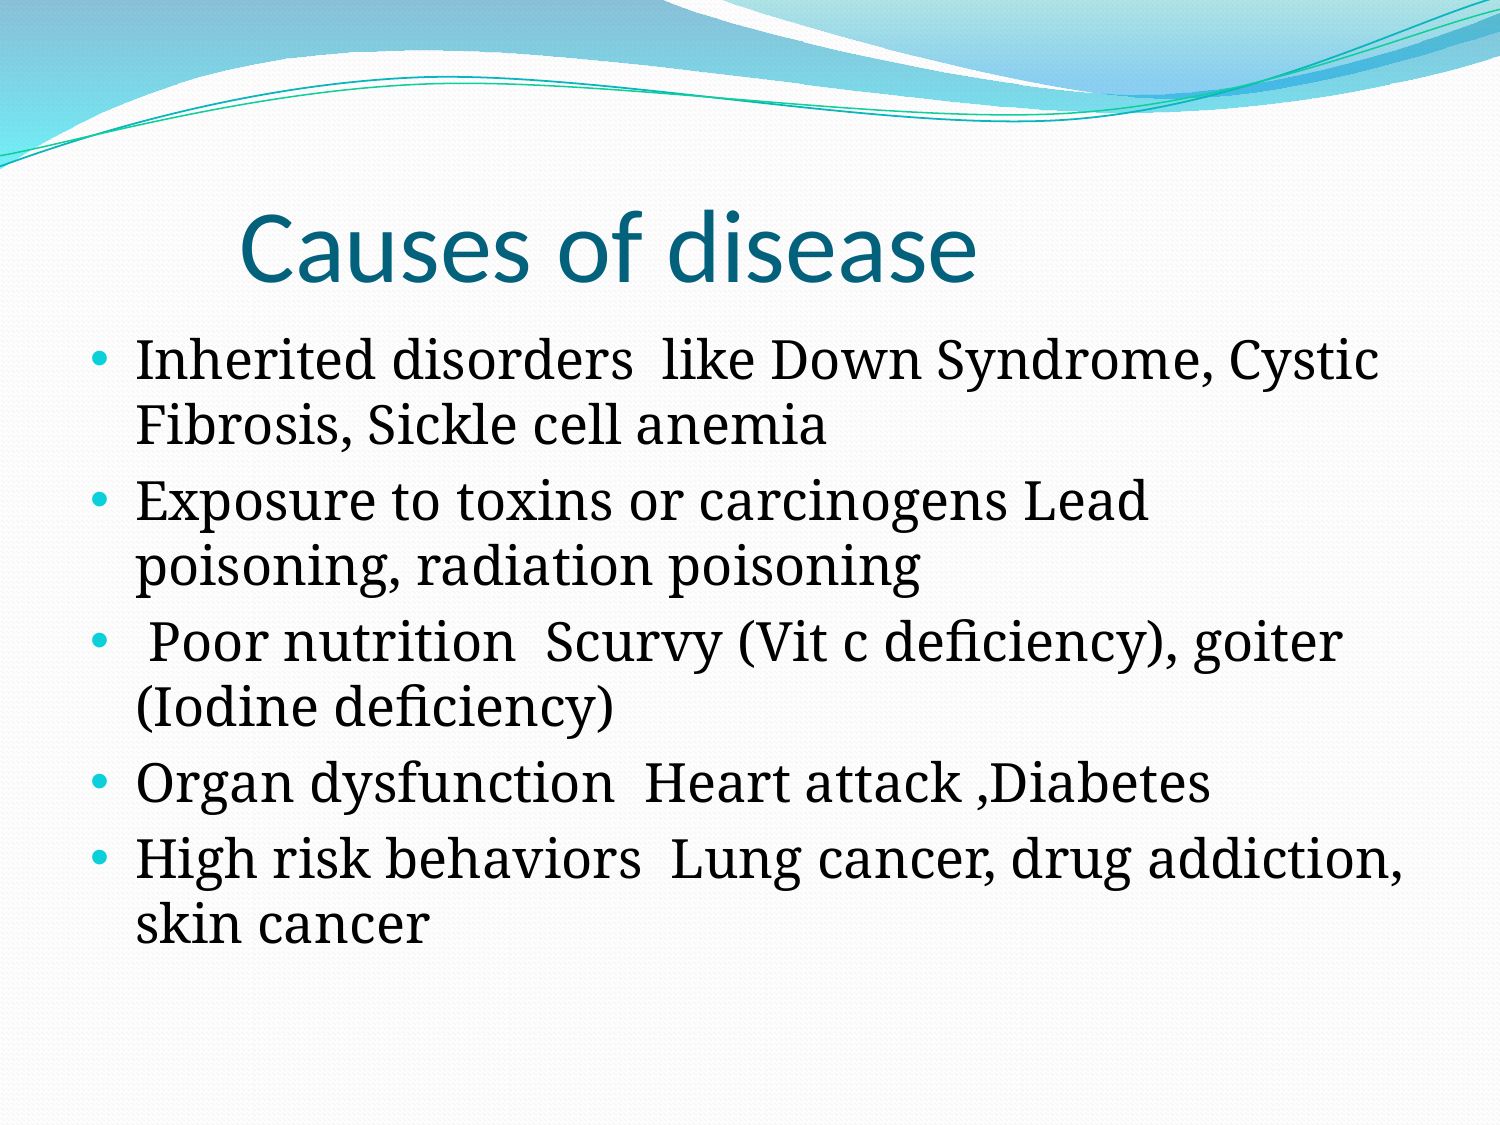

# Causes of disease
Inherited disorders  like Down Syndrome, Cystic Fibrosis, Sickle cell anemia
Exposure to toxins or carcinogens Lead poisoning, radiation poisoning
 Poor nutrition  Scurvy (Vit c deficiency), goiter (Iodine deficiency)
Organ dysfunction  Heart attack ,Diabetes
High risk behaviors  Lung cancer, drug addiction, skin cancer